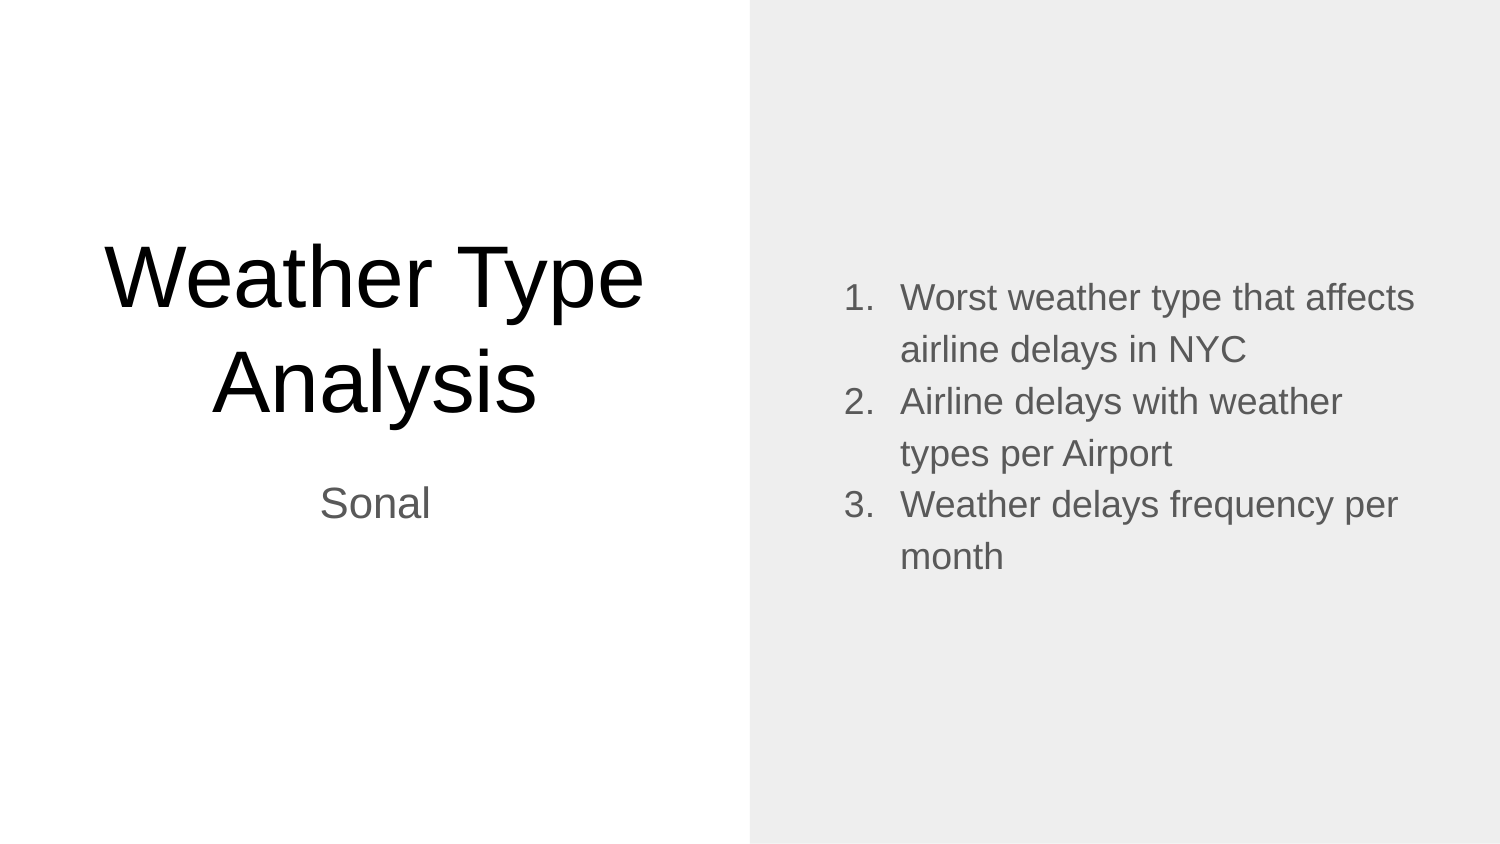

Worst weather type that affects airline delays in NYC
Airline delays with weather types per Airport
Weather delays frequency per month
# Weather Type Analysis
Sonal